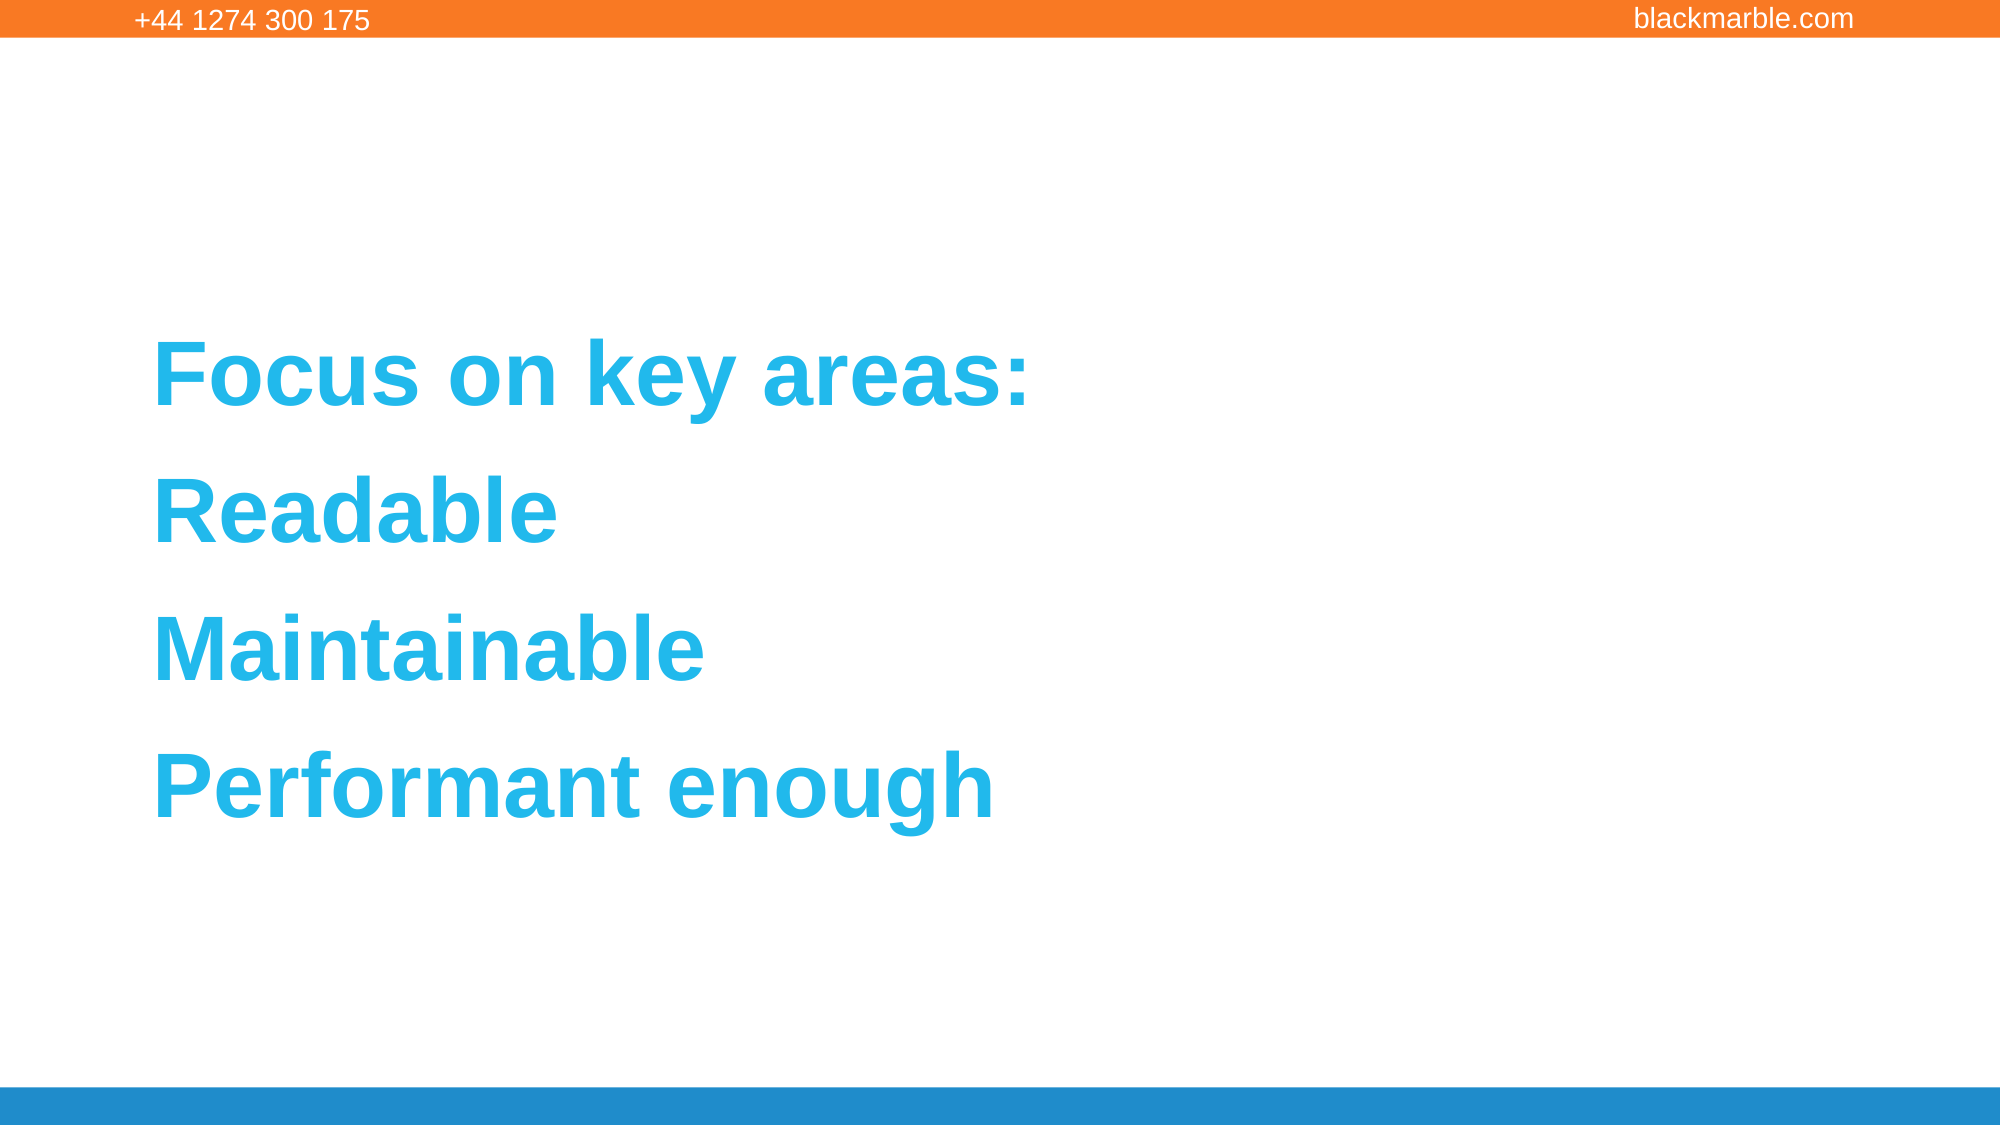

# Focus on key areas: Readable Maintainable Performant enough